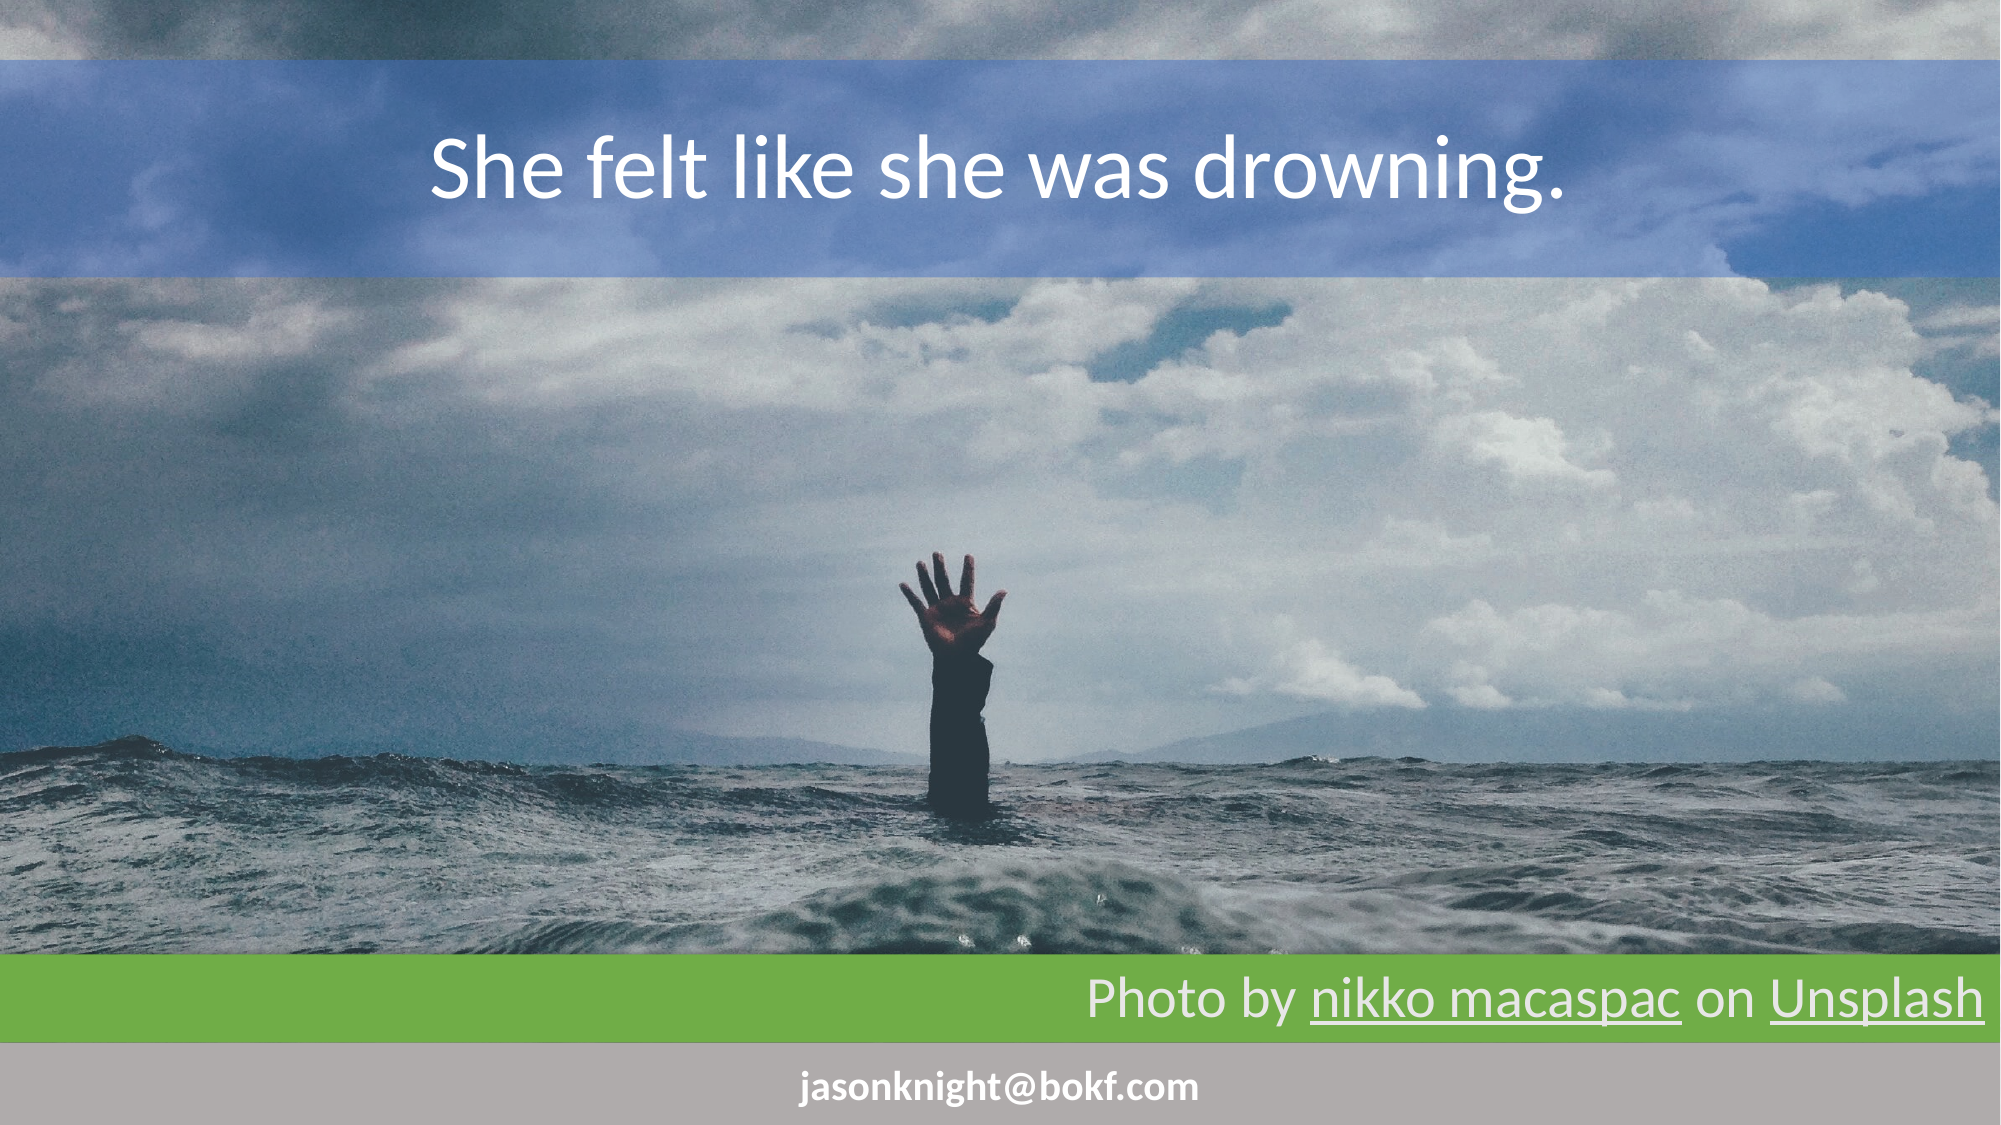

# She felt like she was drowning.
Photo by nikko macaspac on Unsplash
jasonknight@bokf.com